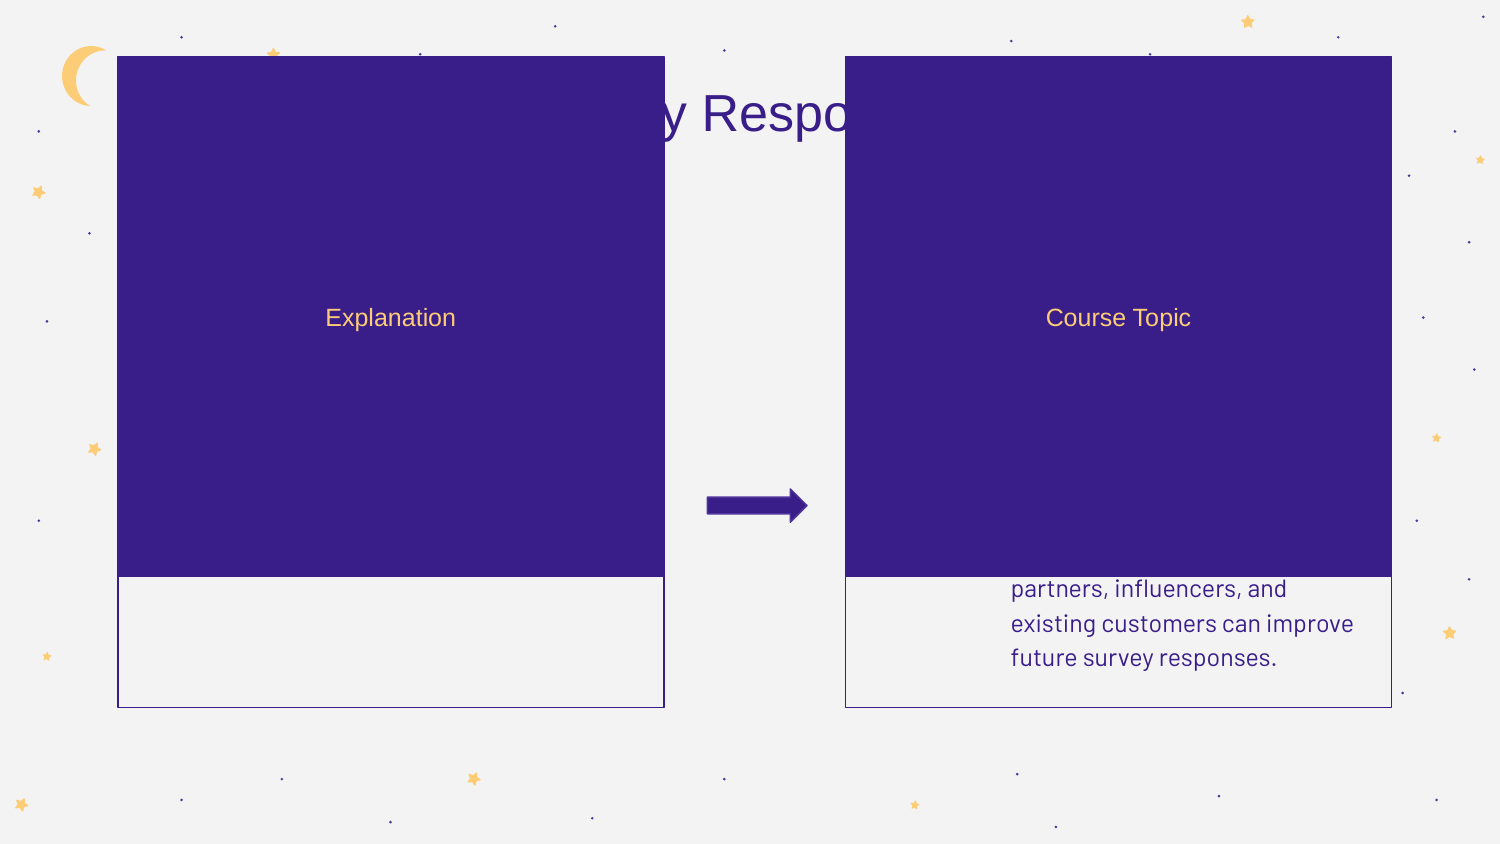

# Key Takeaway 2: Survey Response Challenges
Explanation
Course Topic

Gathering a substantial number of meaningful survey responses was our biggest challenge
Emphasizes the need for more targeted strategies to engage customers effectively.
Building an Entrepreneurial Network:
Connecting with a broad network of potential customers can increase survey reach and response rates.
Strong relationships with industry partners, influencers, and existing customers can improve future survey responses.